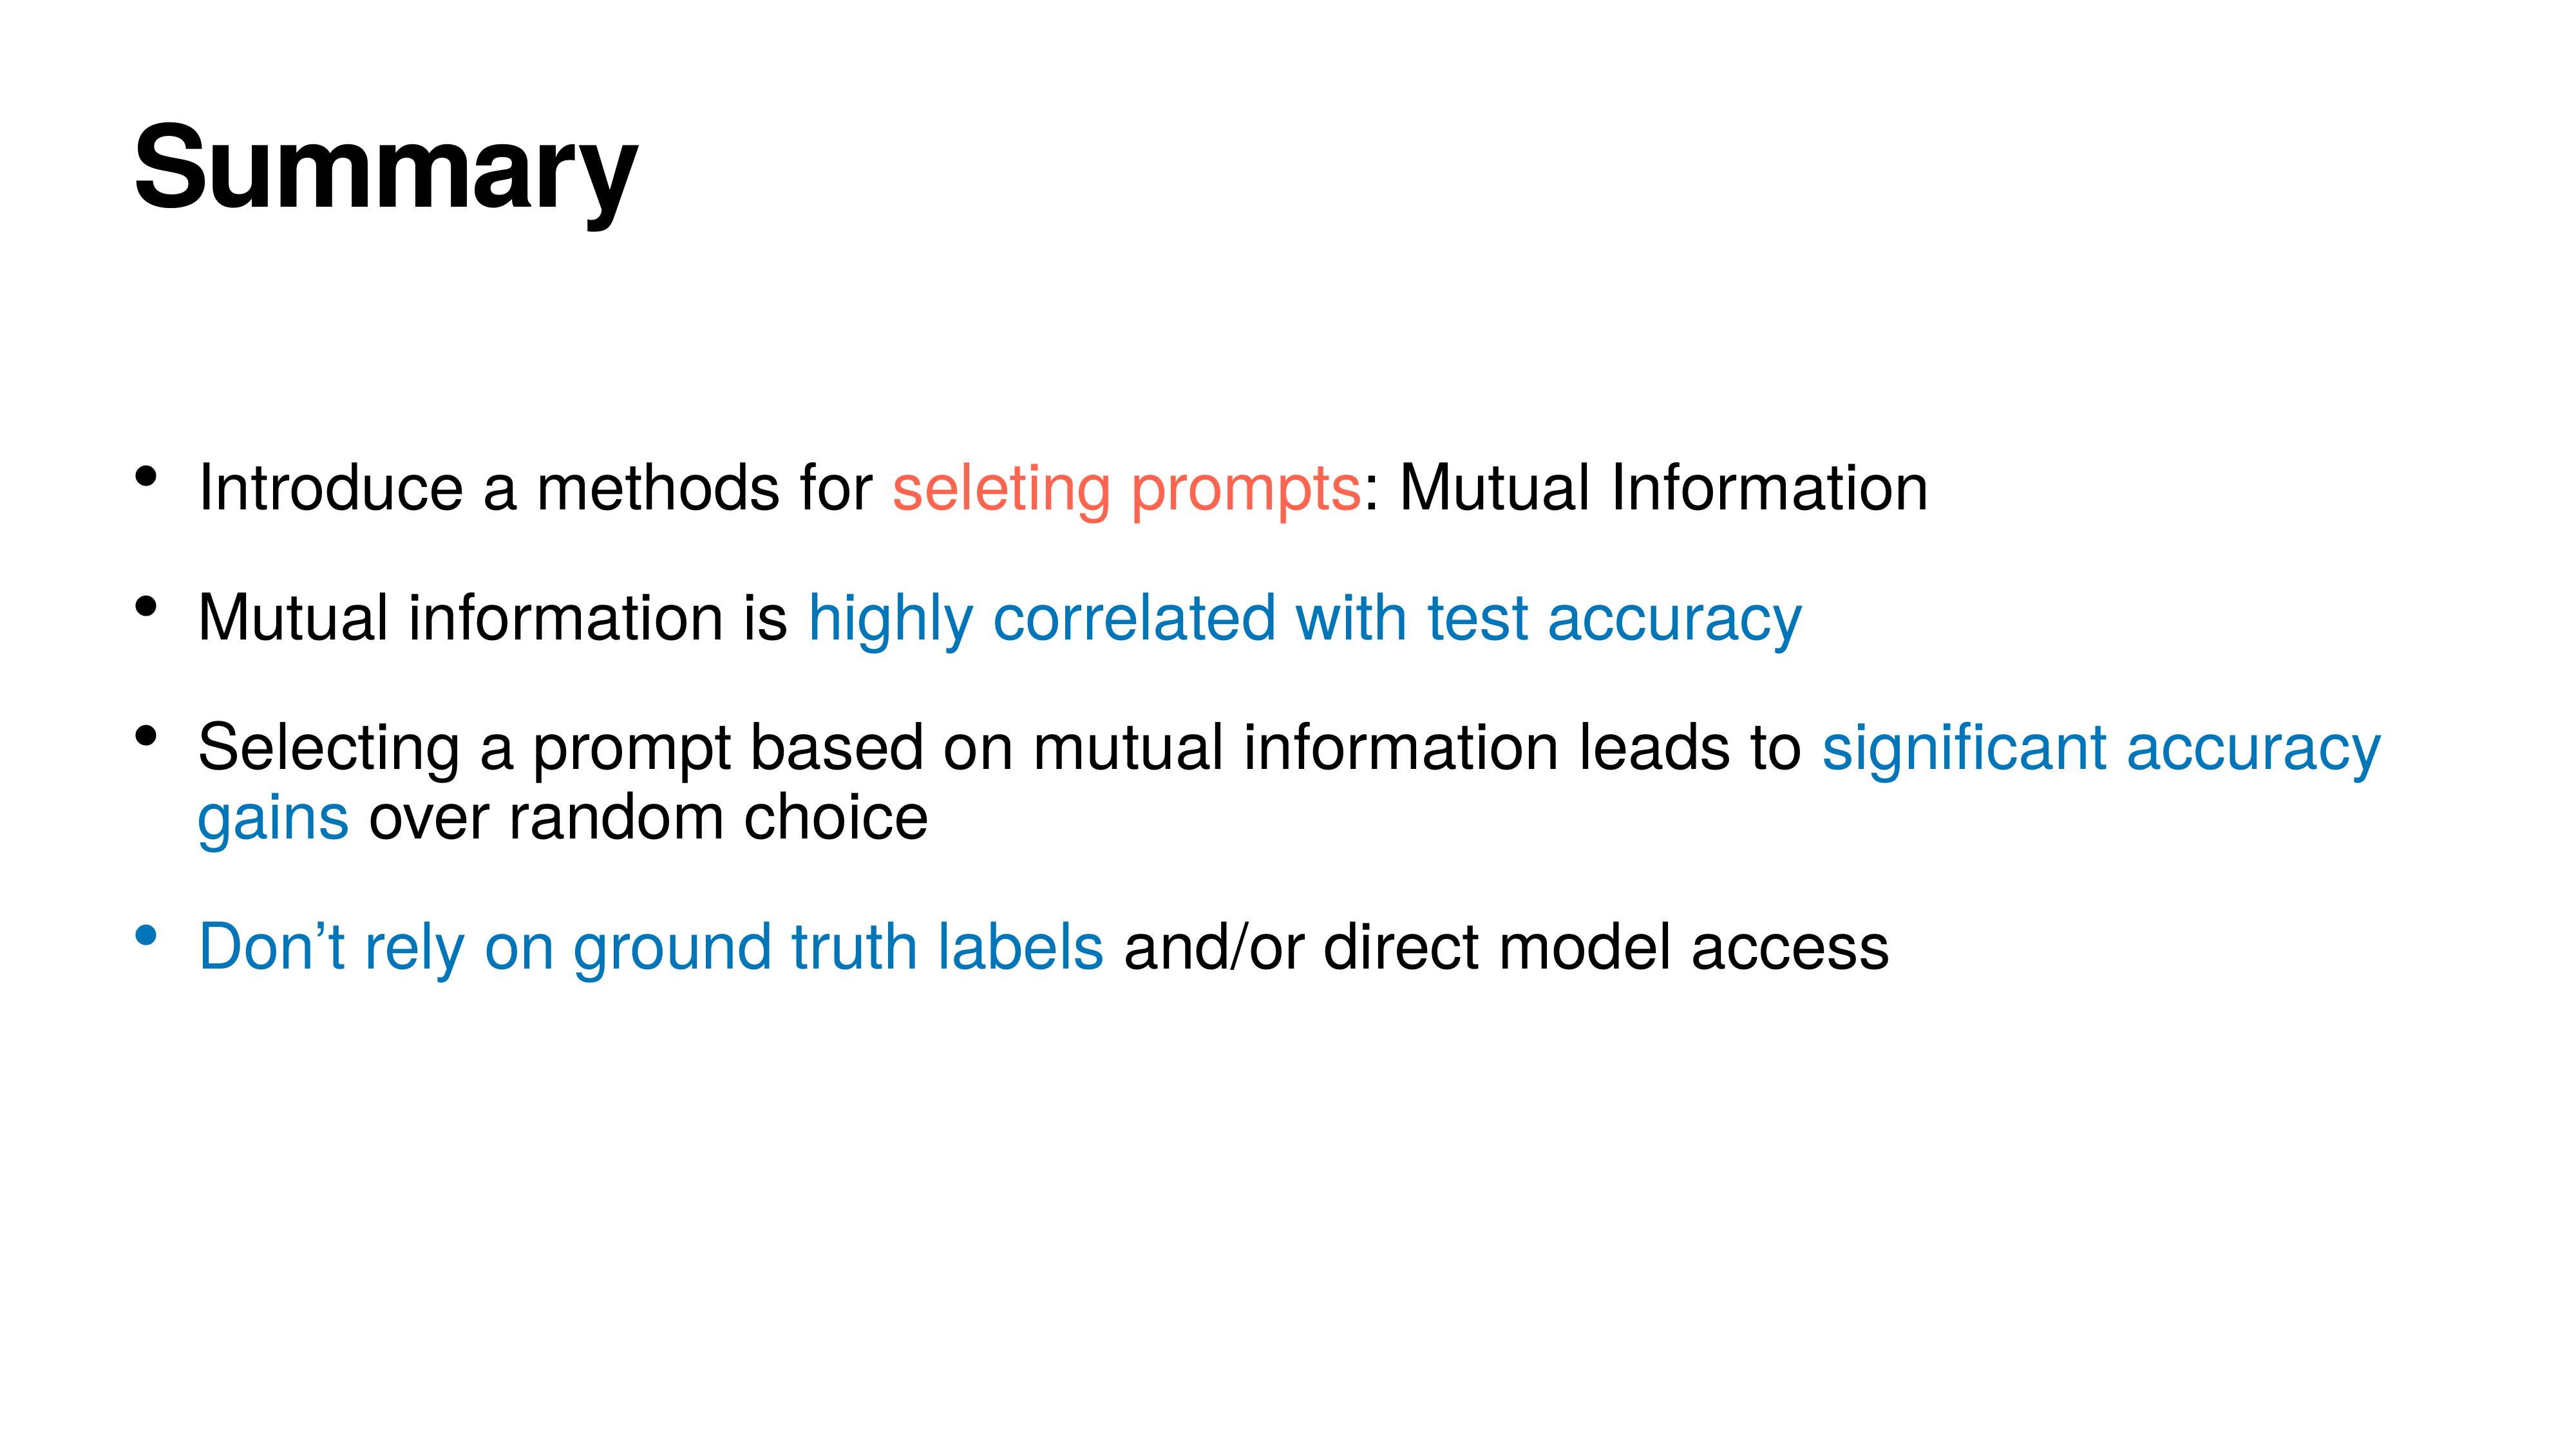

# Summary
Introduce a methods for seleting prompts: Mutual Information
Mutual information is highly correlated with test accuracy
Selecting a prompt based on mutual information leads to significant accuracy gains over random choice
Don’t rely on ground truth labels and/or direct model access